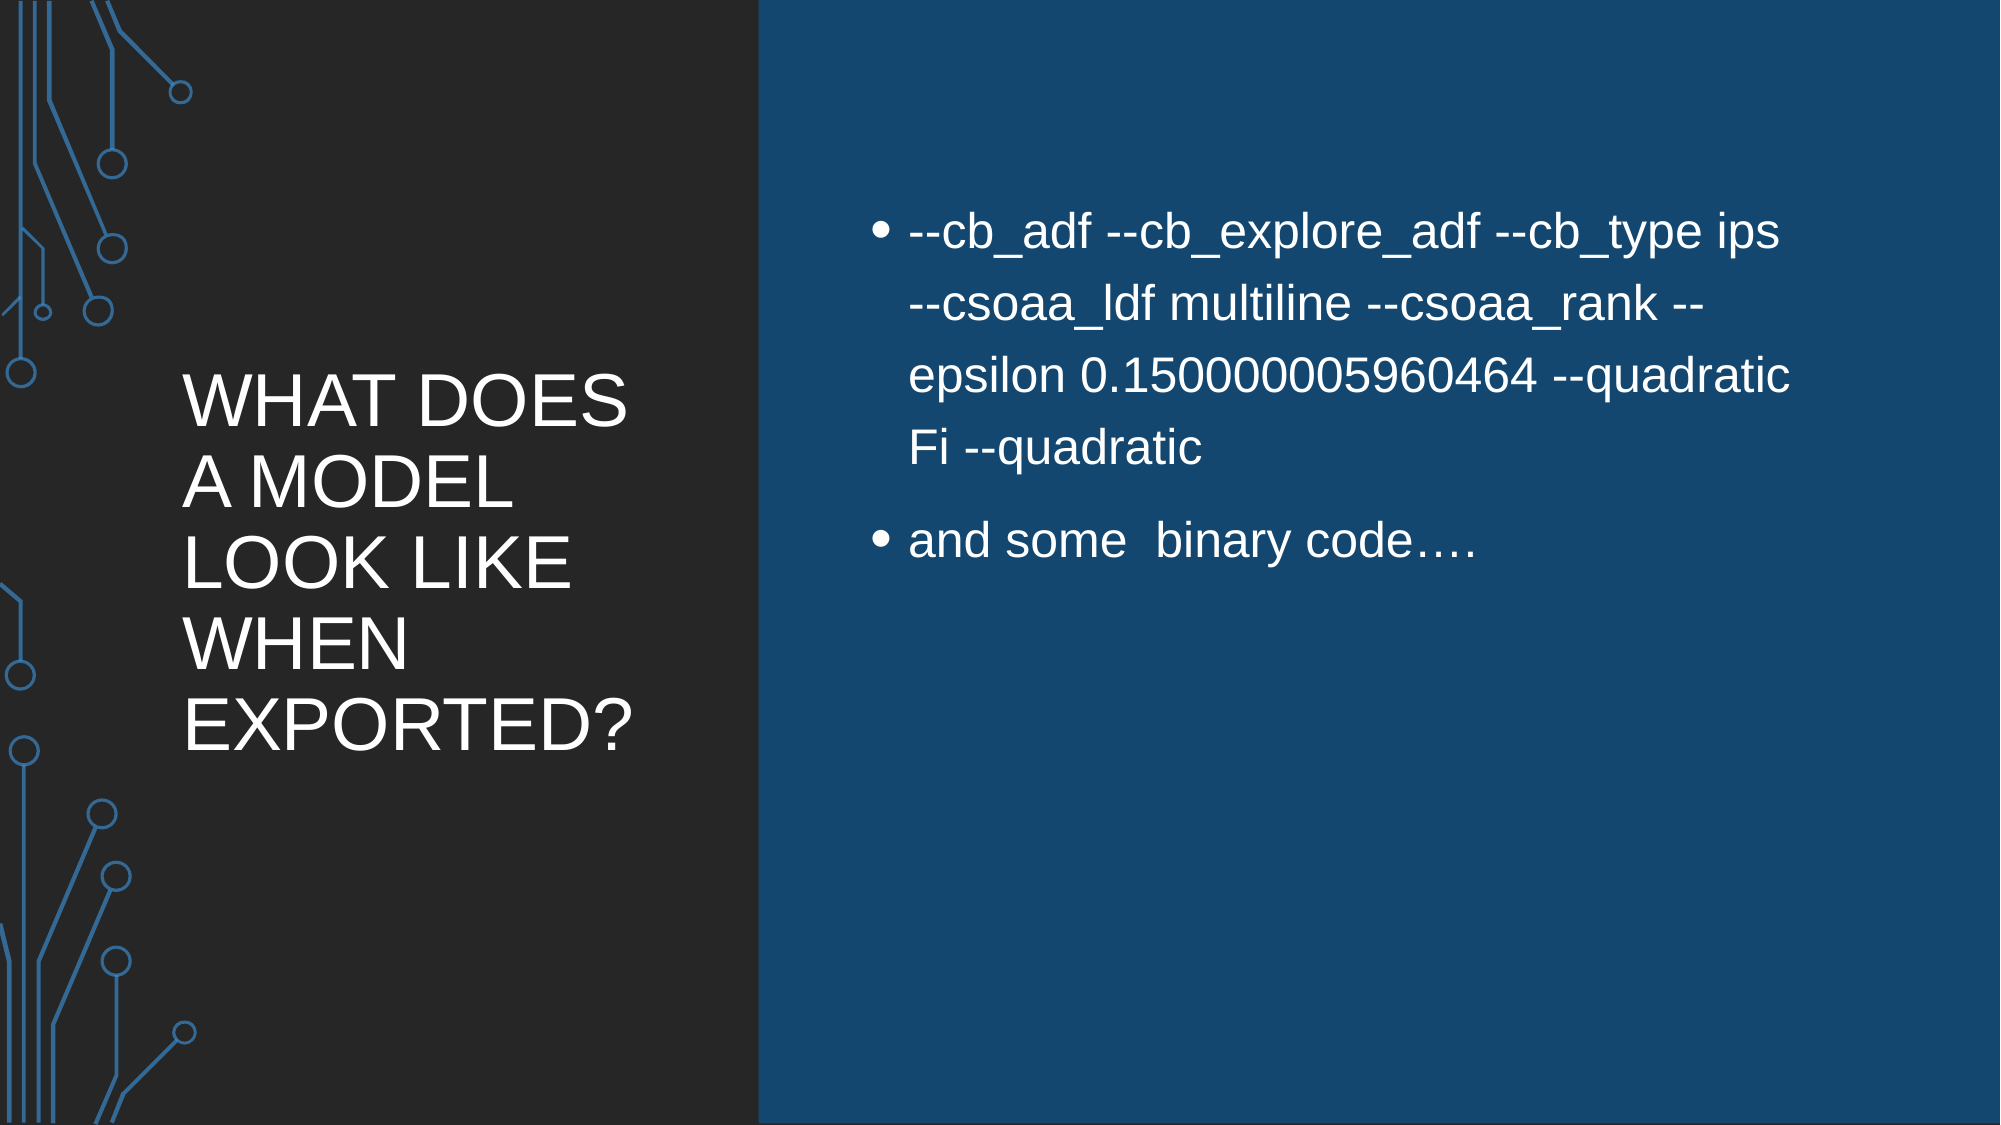

# What does a model look like when exported?
--cb_adf --cb_explore_adf --cb_type ips --csoaa_ldf multiline --csoaa_rank --epsilon 0.150000005960464 --quadratic Fi --quadratic
and some  binary code….
MSFTGUEST       msevent911dn